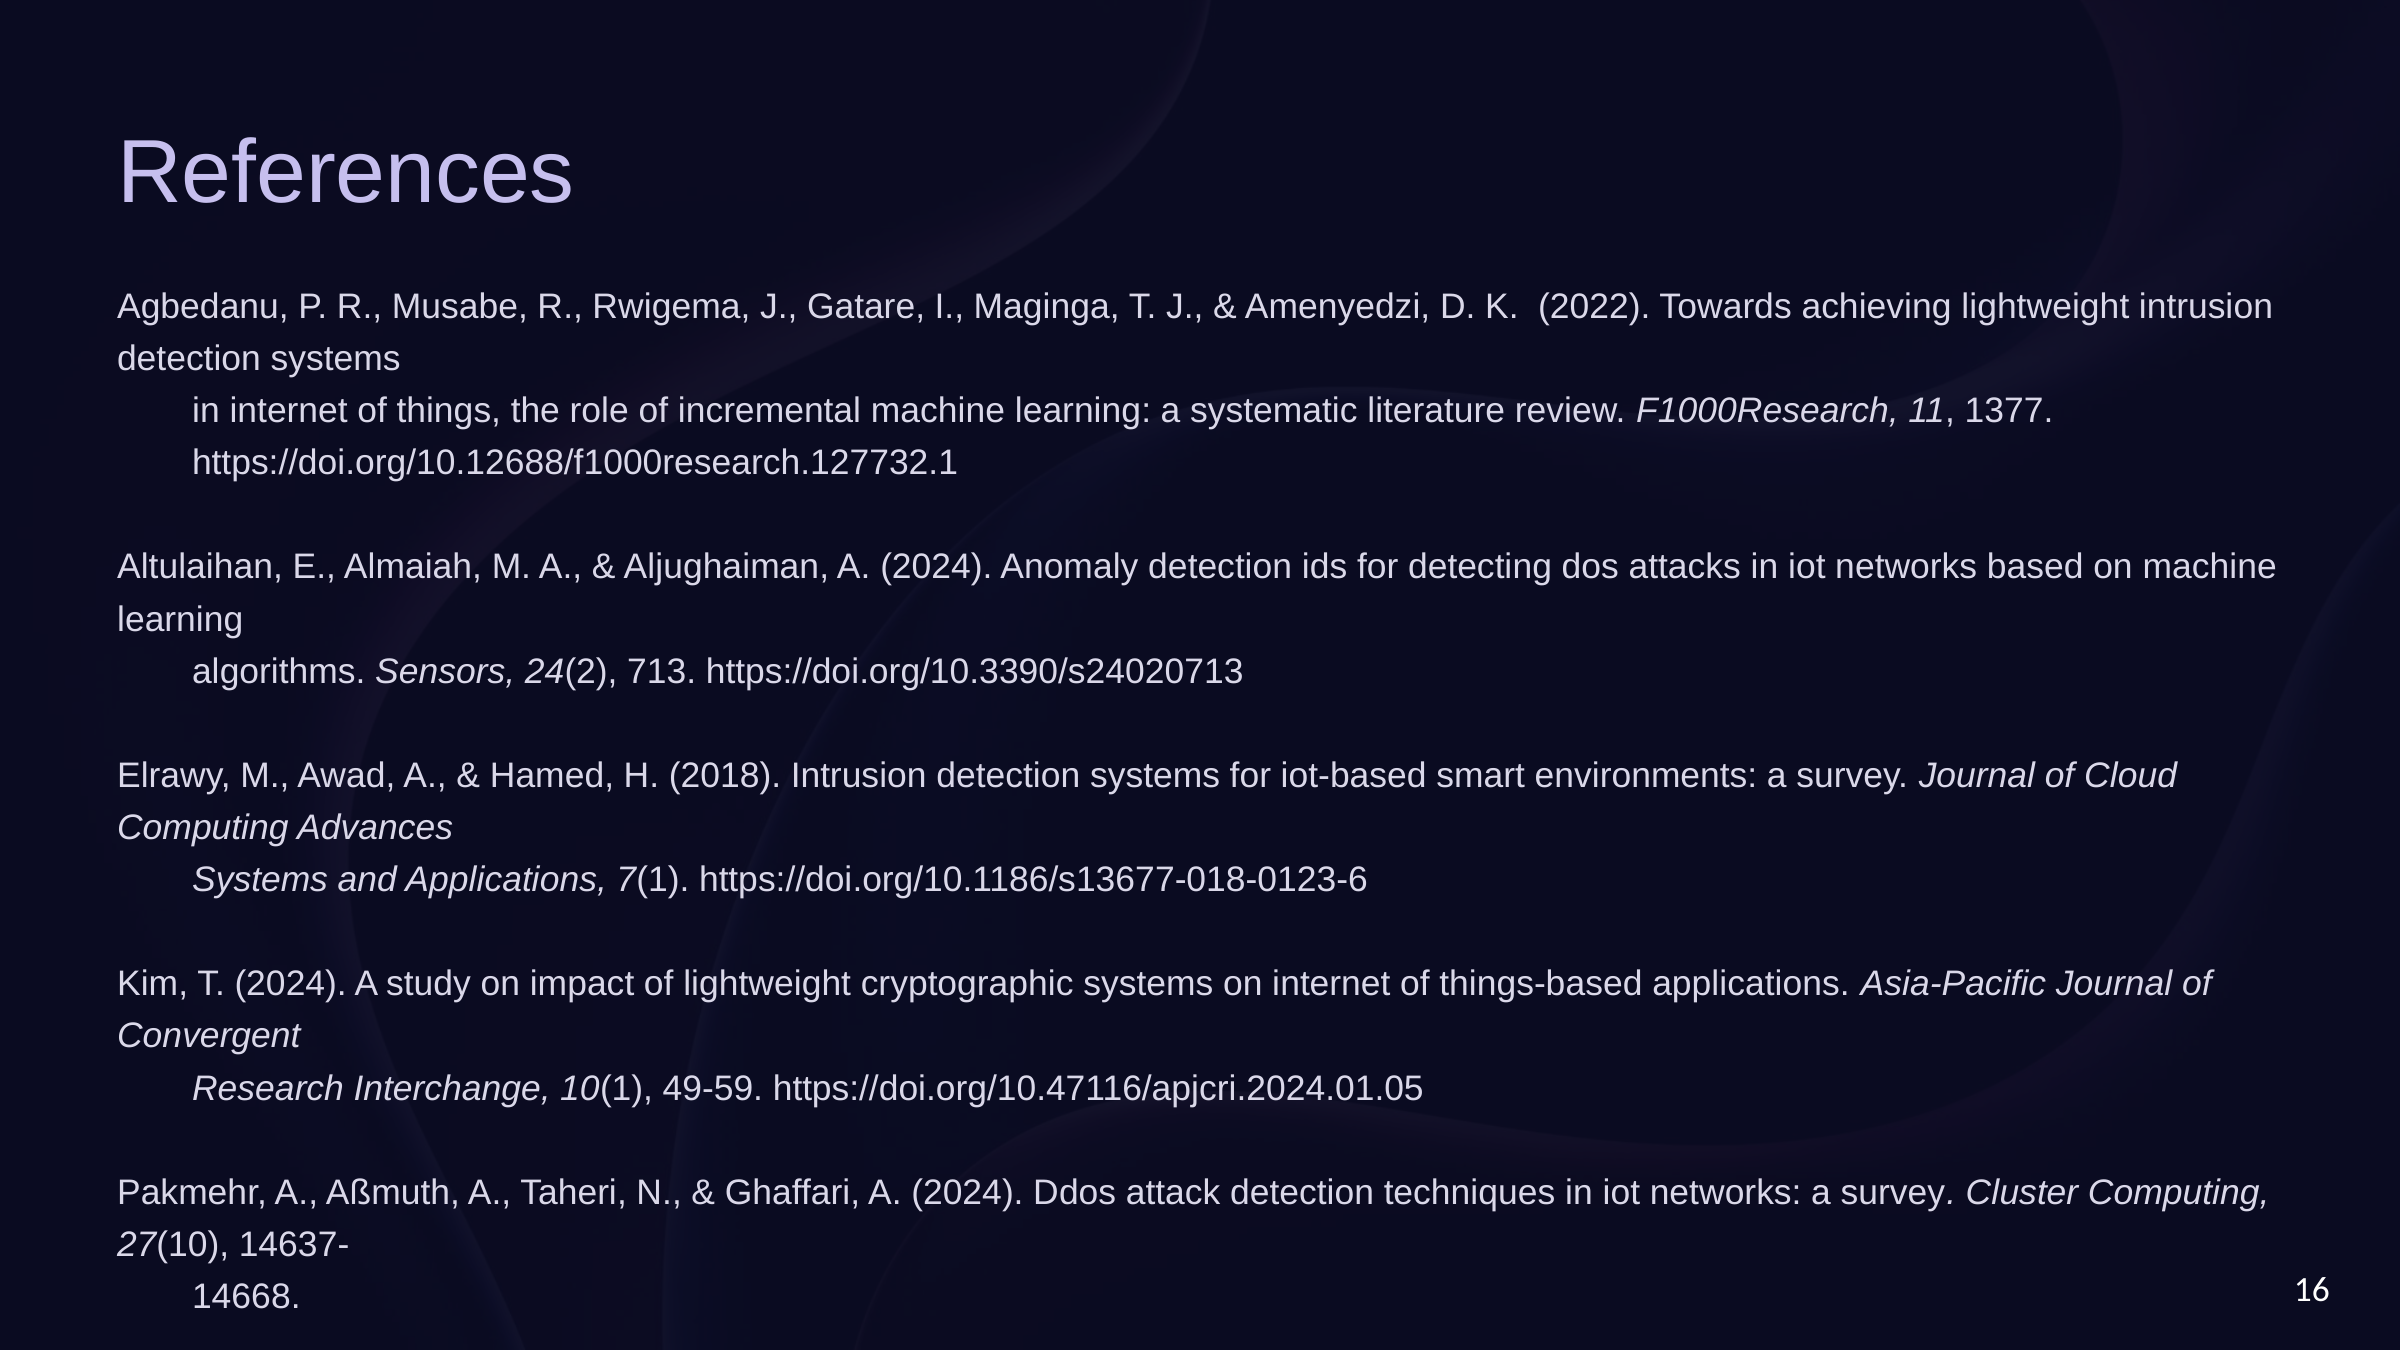

References
Agbedanu, P. R., Musabe, R., Rwigema, J., Gatare, I., Maginga, T. J., & Amenyedzi, D. K.  (2022). Towards achieving lightweight intrusion detection systems
in internet of things, the role of incremental machine learning: a systematic literature review. F1000Research, 11, 1377. https://doi.org/10.12688/f1000research.127732.1

Altulaihan, E., Almaiah, M. A., & Aljughaiman, A. (2024). Anomaly detection ids for detecting dos attacks in iot networks based on machine learning
algorithms. Sensors, 24(2), 713. https://doi.org/10.3390/s24020713

Elrawy, M., Awad, A., & Hamed, H. (2018). Intrusion detection systems for iot-based smart environments: a survey. Journal of Cloud Computing Advances
Systems and Applications, 7(1). https://doi.org/10.1186/s13677-018-0123-6

Kim, T. (2024). A study on impact of lightweight cryptographic systems on internet of things-based applications. Asia-Pacific Journal of Convergent
Research Interchange, 10(1), 49-59. https://doi.org/10.47116/apjcri.2024.01.05

Pakmehr, A., Aßmuth, A., Taheri, N., & Ghaffari, A. (2024). Ddos attack detection techniques in iot networks: a survey. Cluster Computing, 27(10), 14637-
14668.

Rani, K. S., Parasa, G., Hemanand, D., Devika, S., Balambigai, S., Hussan, M. T., … & Jain,  A. (2024). Implementation of a multi-stage intrusion detection
systems framework for strengthening security on the internet of things. MATEC Web of Conferences, 392, 01106. https://doi.org/10.1051/matecconf/202439201106

16